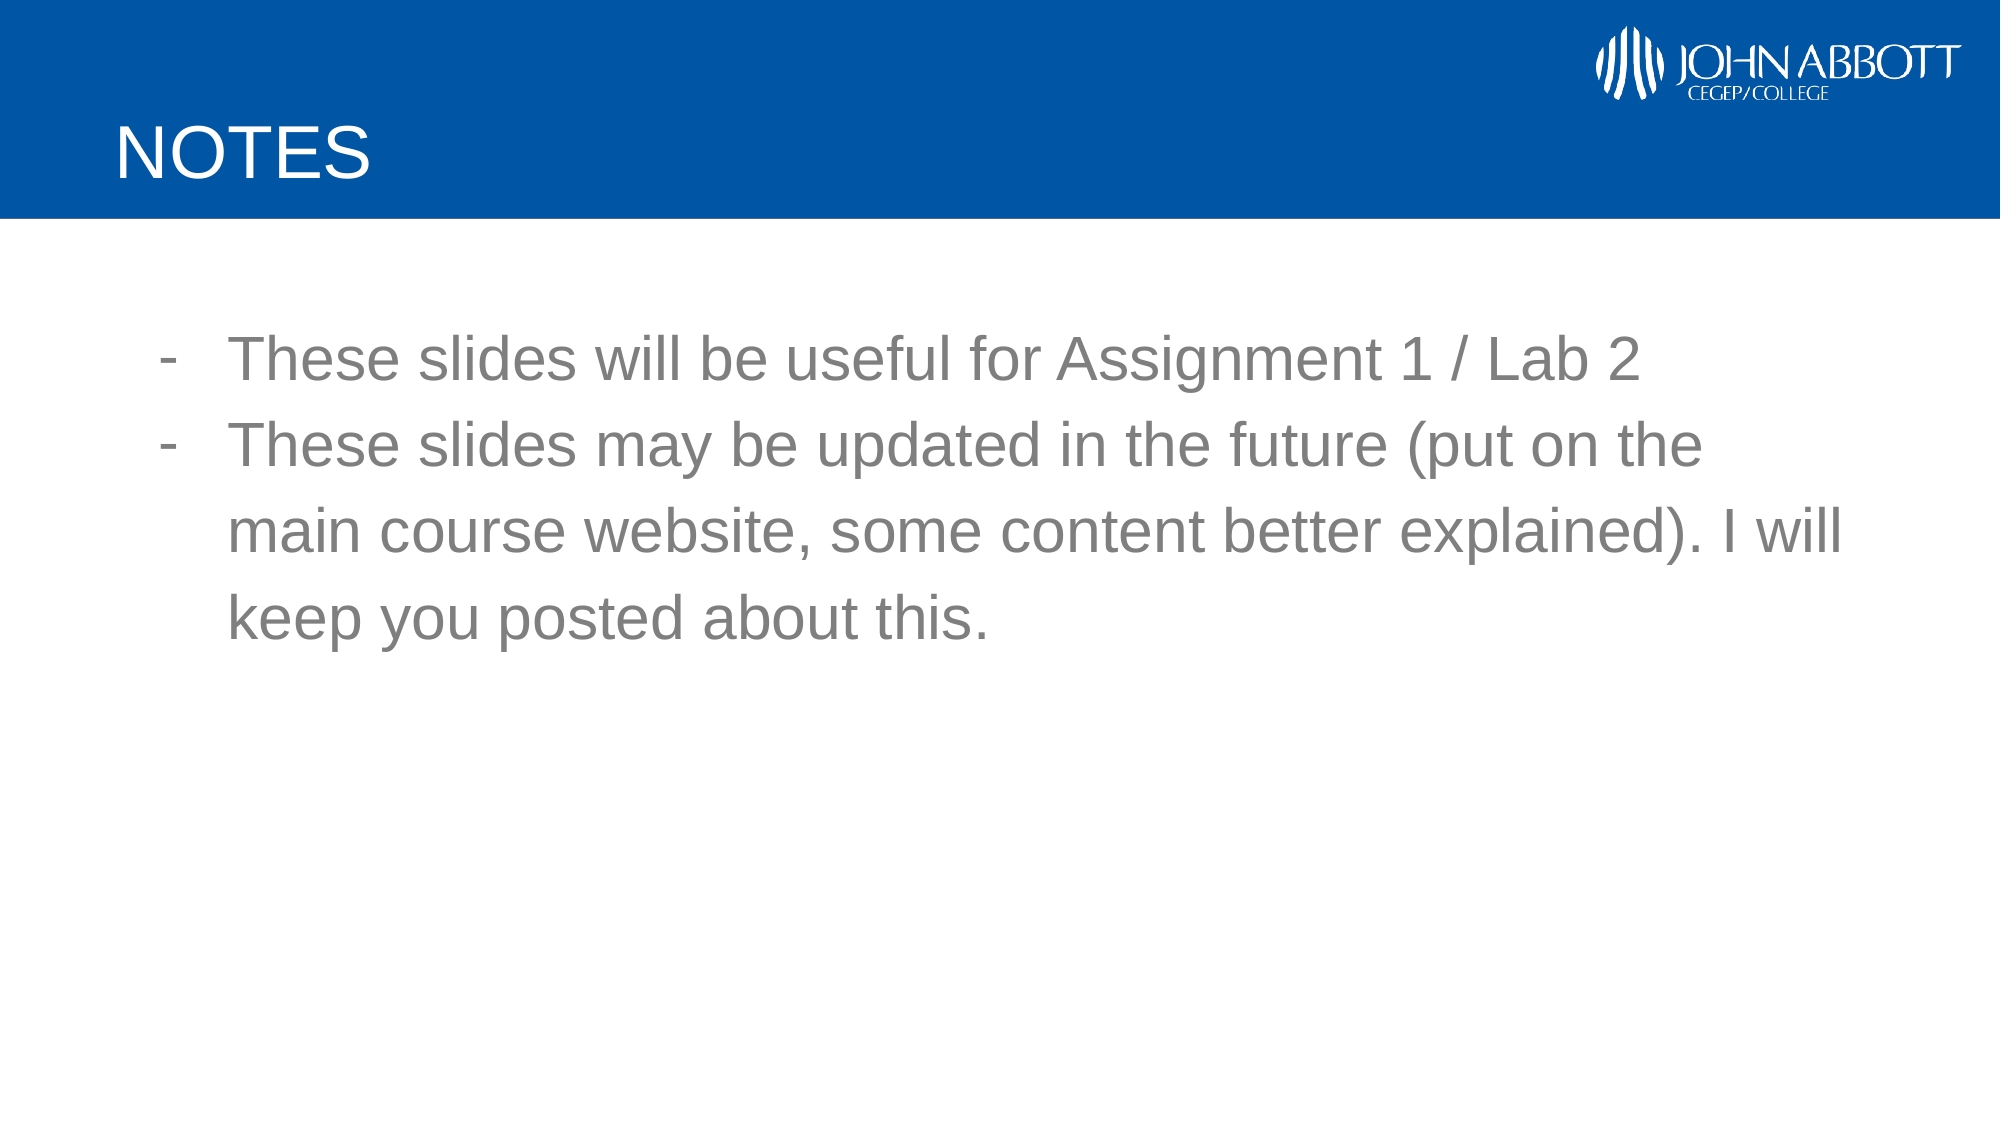

# NOTES
These slides will be useful for Assignment 1 / Lab 2
These slides may be updated in the future (put on the main course website, some content better explained). I will keep you posted about this.